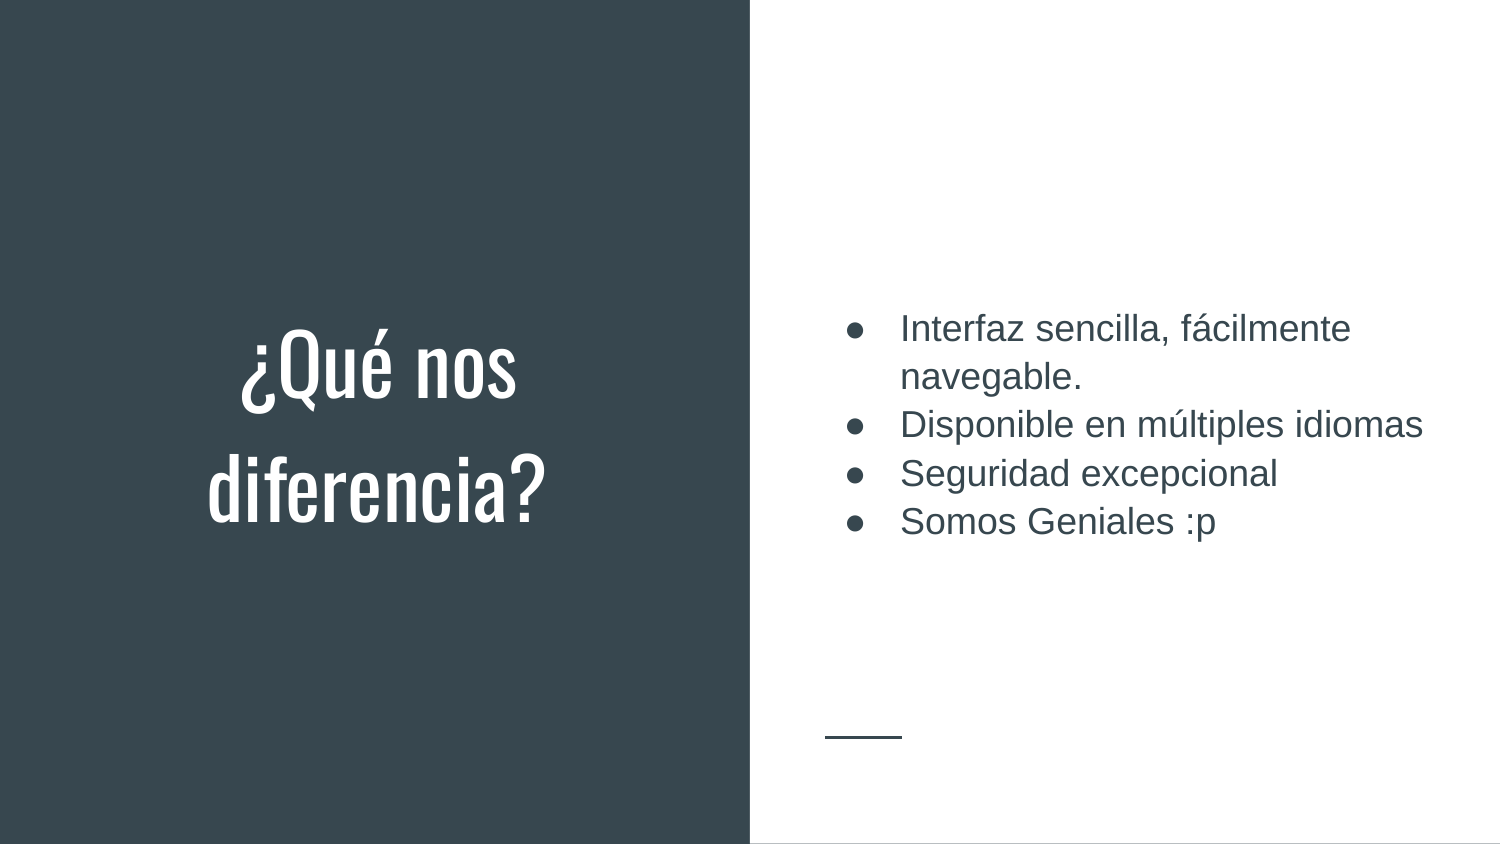

Interfaz sencilla, fácilmente navegable.
Disponible en múltiples idiomas
Seguridad excepcional
Somos Geniales :p
# ¿Qué nos diferencia?